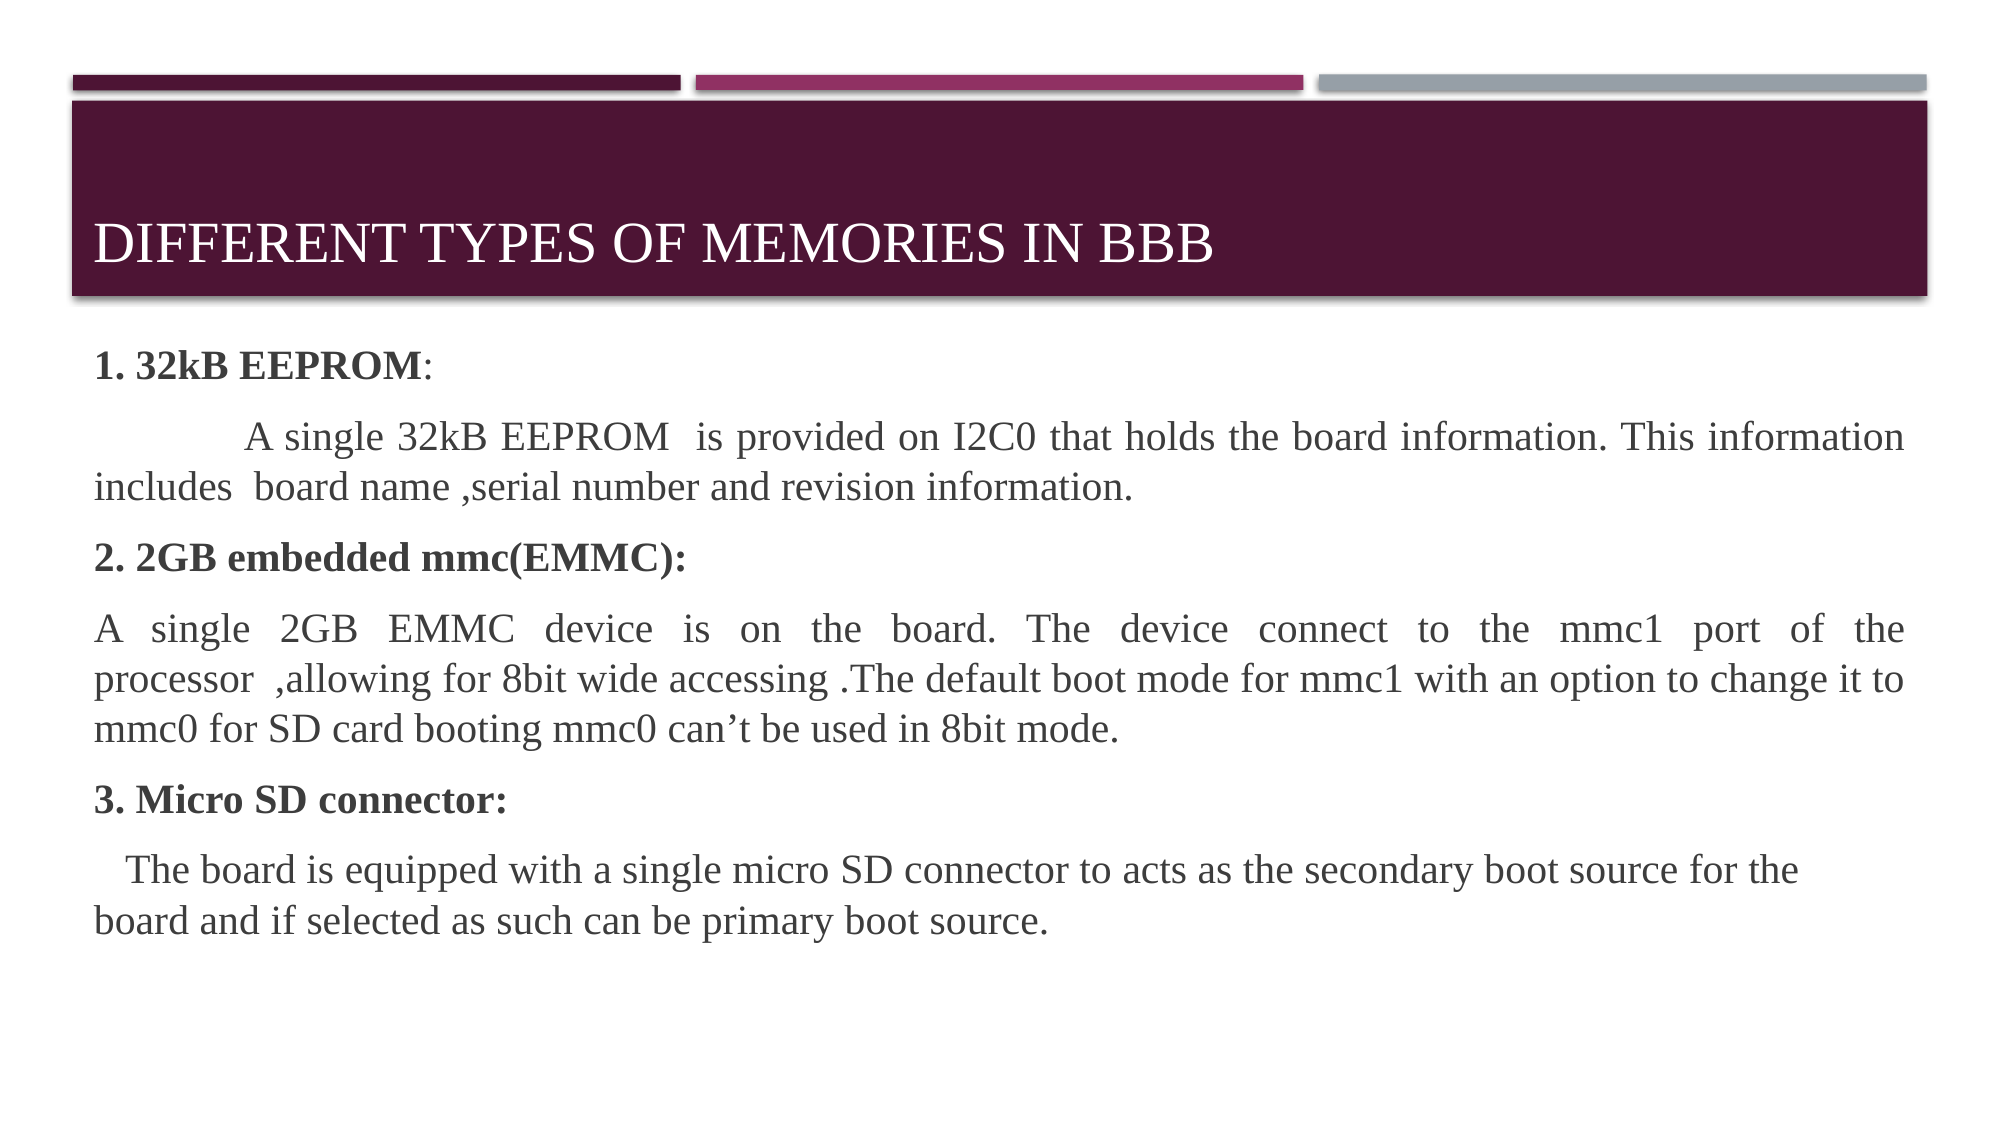

# Different types of memories in bbb
1. 32kB EEPROM:
	A single 32kB EEPROM  is provided on I2C0 that holds the board information. This information includes  board name ,serial number and revision information.
2. 2GB embedded mmc(EMMC):
A single 2GB EMMC device is on the board. The device connect to the mmc1 port of the processor  ,allowing for 8bit wide accessing .The default boot mode for mmc1 with an option to change it to mmc0 for SD card booting mmc0 can’t be used in 8bit mode.
3. Micro SD connector:
   The board is equipped with a single micro SD connector to acts as the secondary boot source for the board and if selected as such can be primary boot source.